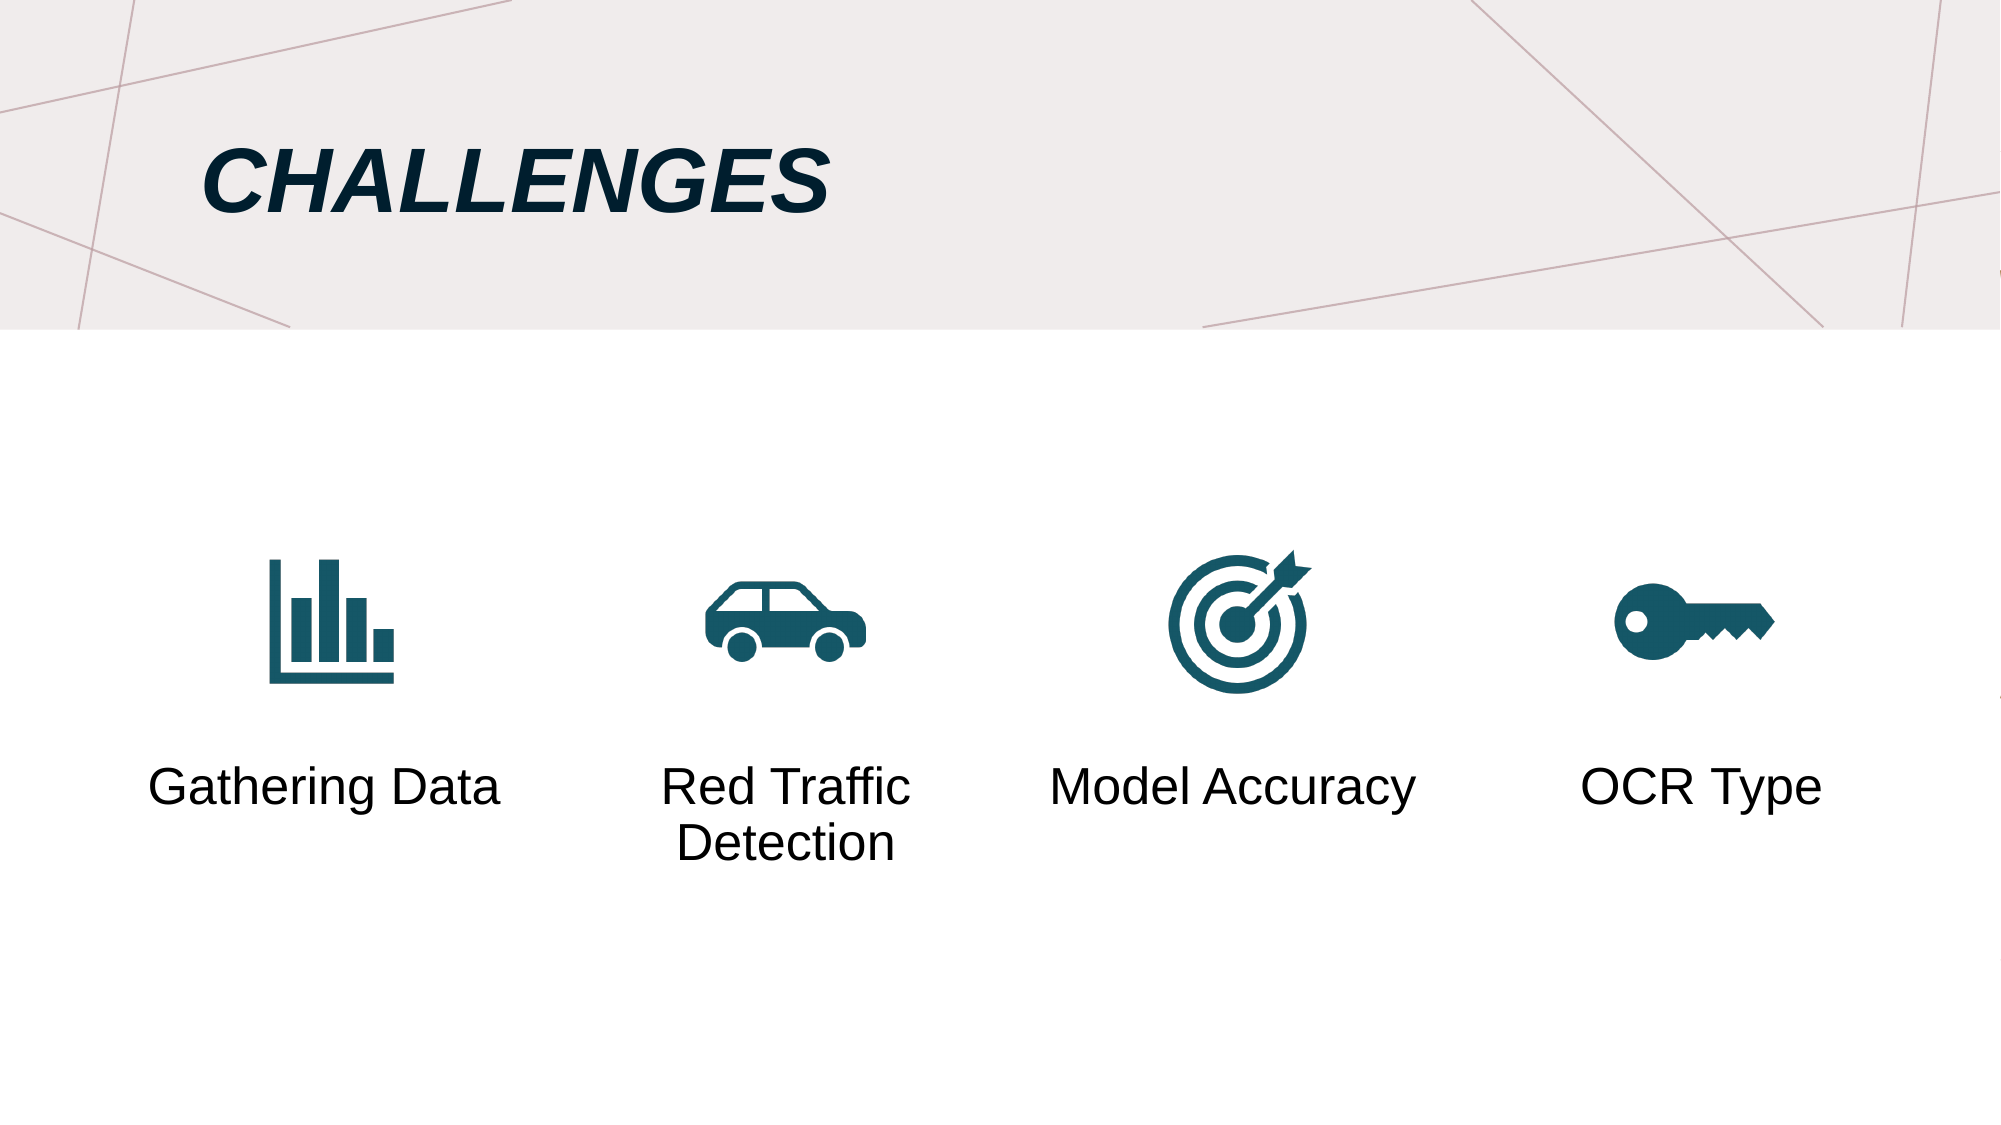

# challenges
Gathering Data
Red Traffic Detection
Model Accuracy
 OCR Type